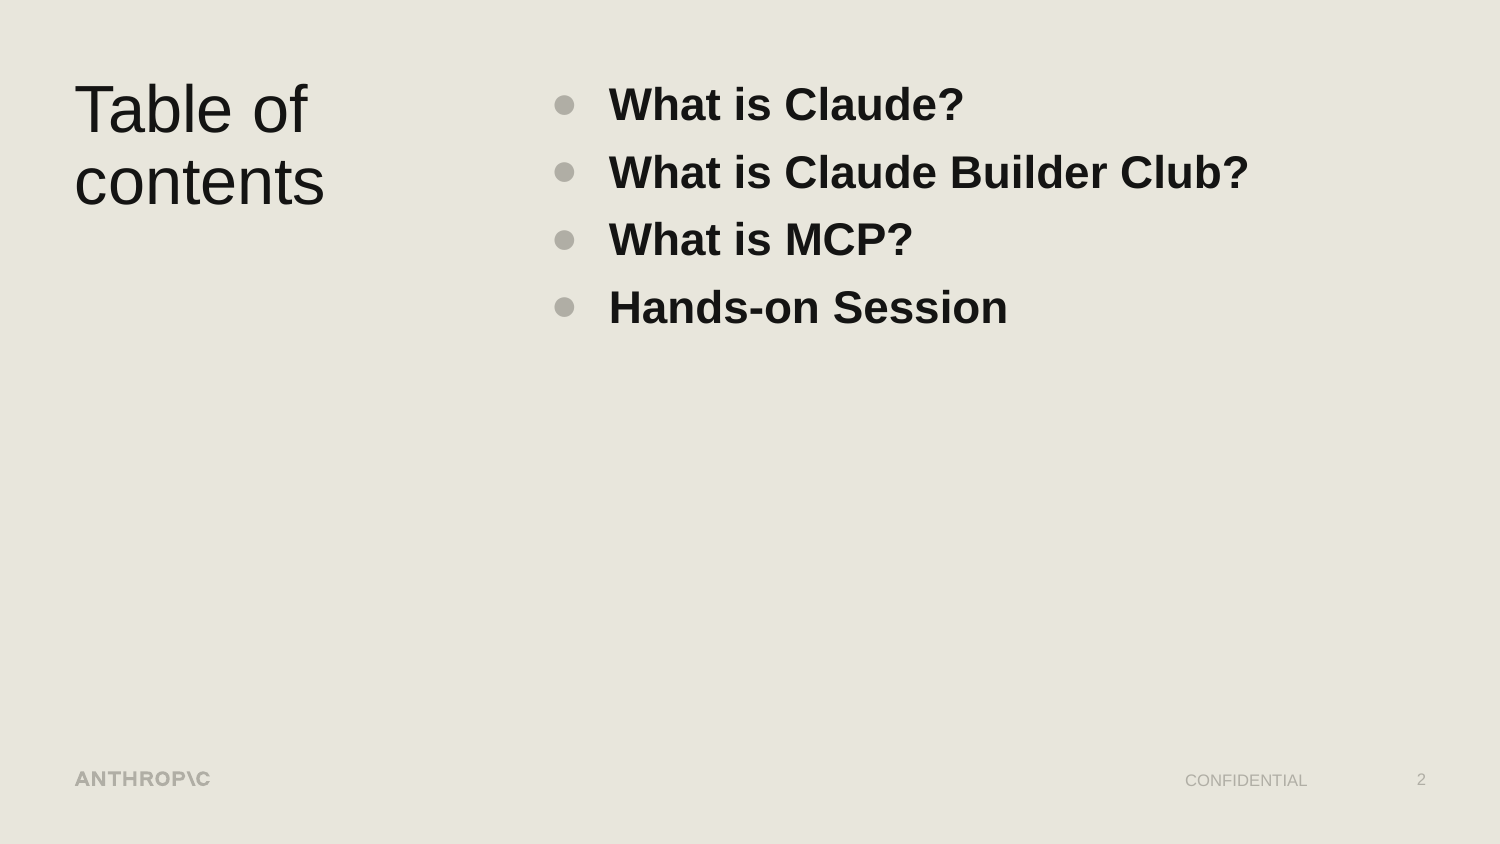

# Table of contents
What is Claude?
What is Claude Builder Club?
What is MCP?
Hands-on Session

2